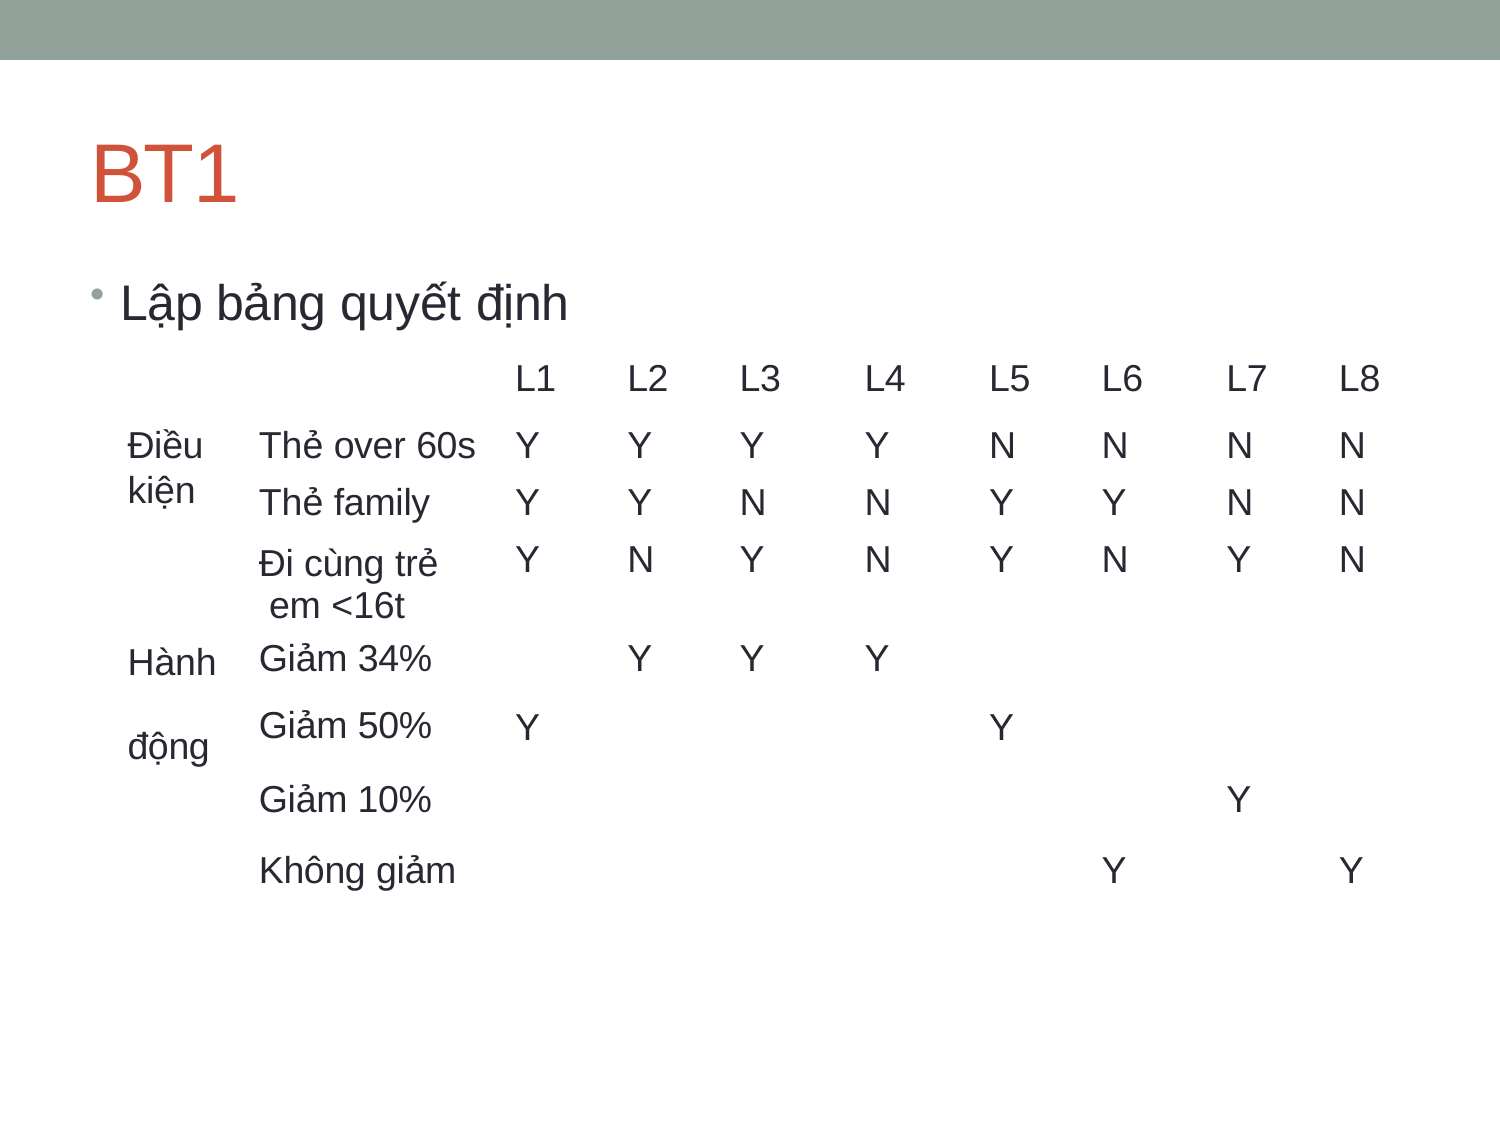

BT1
Lập bảng quyết định
|  |  | L1 | L2 | L3 | L4 | L5 | L6 | L7 | L8 |
| --- | --- | --- | --- | --- | --- | --- | --- | --- | --- |
| Điều | Thẻ over 60s | Y | Y | Y | Y | N | N | N | N |
| kiện | Thẻ family | Y | Y | N | N | Y | Y | N | N |
|  | Đi cùng trẻ em <16t | Y | N | Y | N | Y | N | Y | N |
| Hành động | Giảm 34% Giảm 50% | Y | Y | Y | Y | Y |  |  |  |
|  | Giảm 10% |  |  |  |  |  |  | Y |  |
|  | Không giảm |  |  |  |  |  | Y |  | Y |